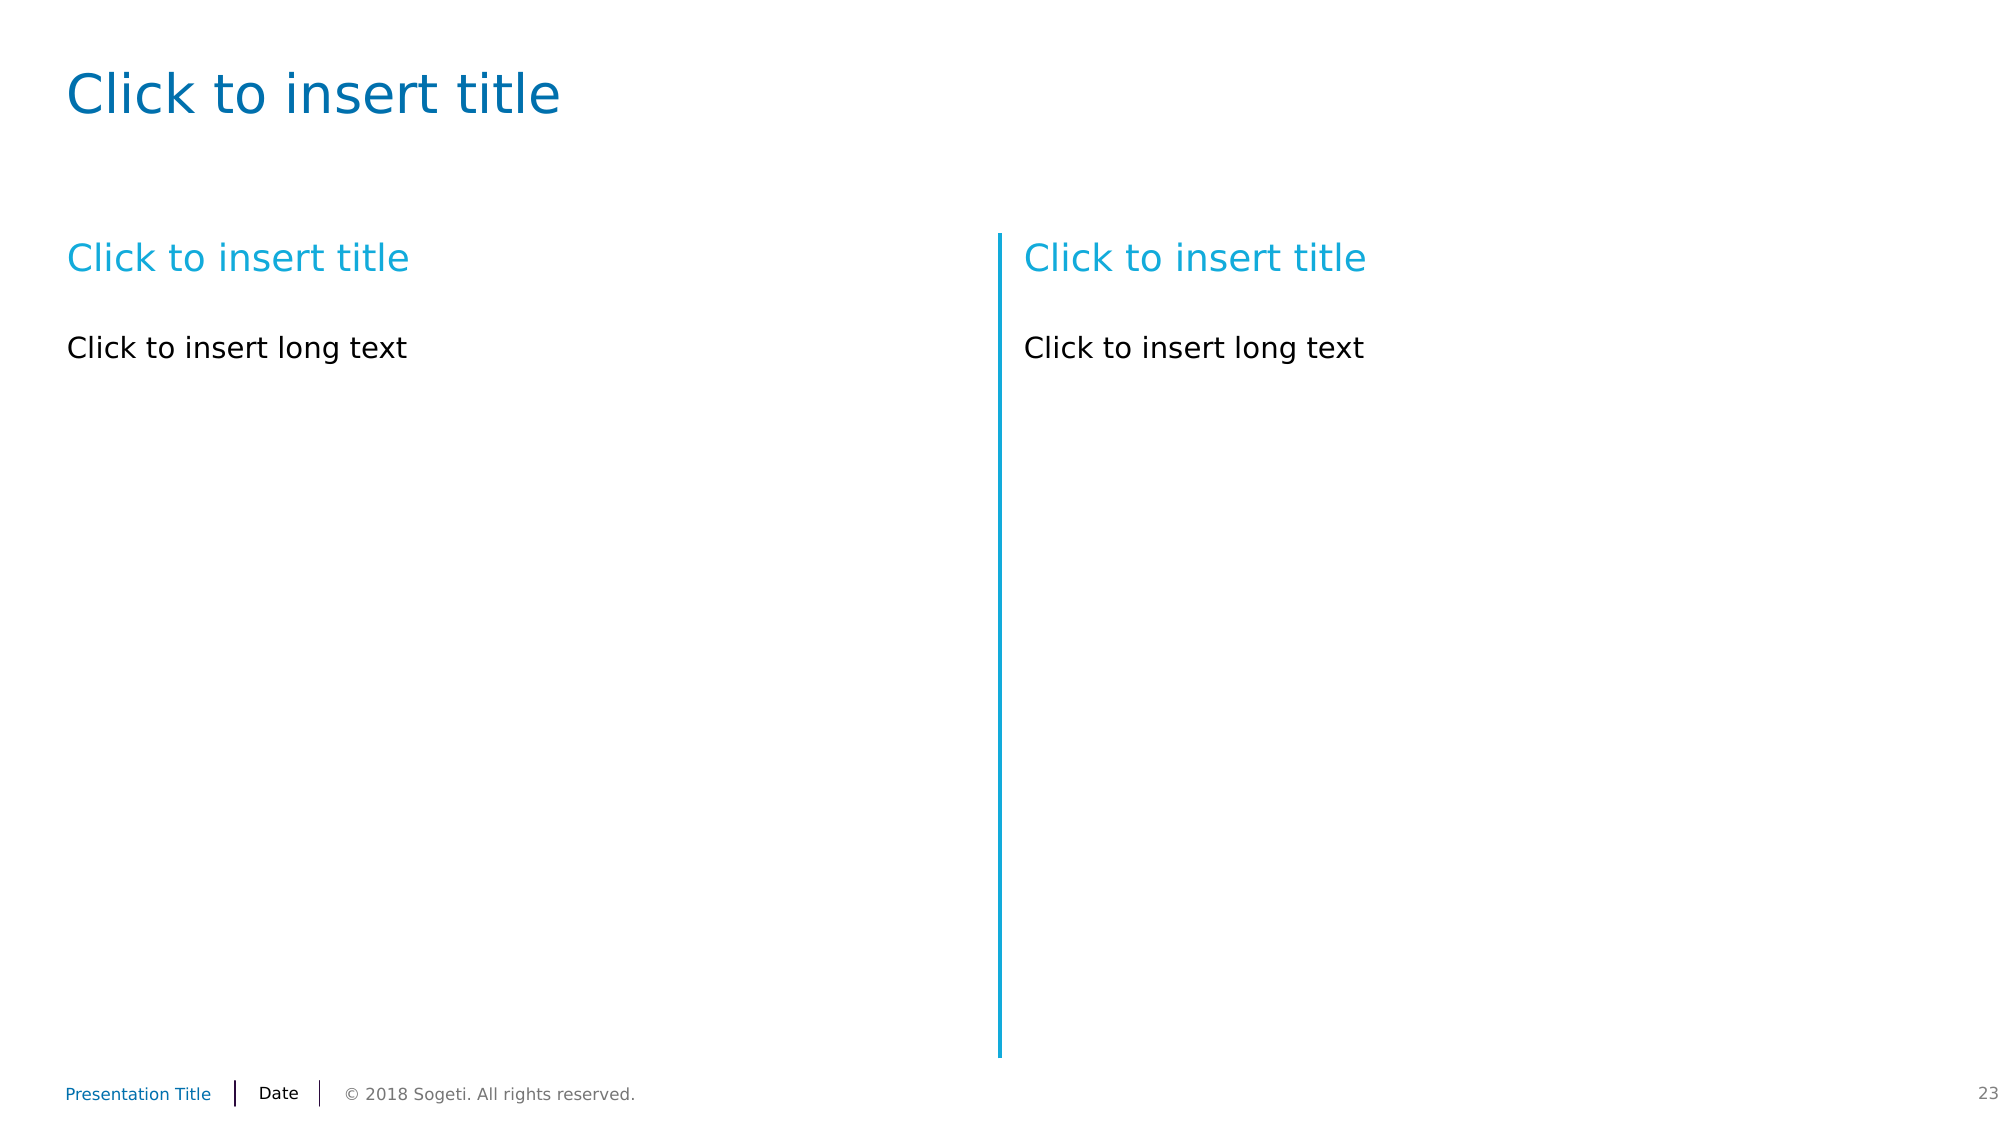

# Click to insert title
Click to insert title
Click to insert title
Click to insert long text
Click to insert long text